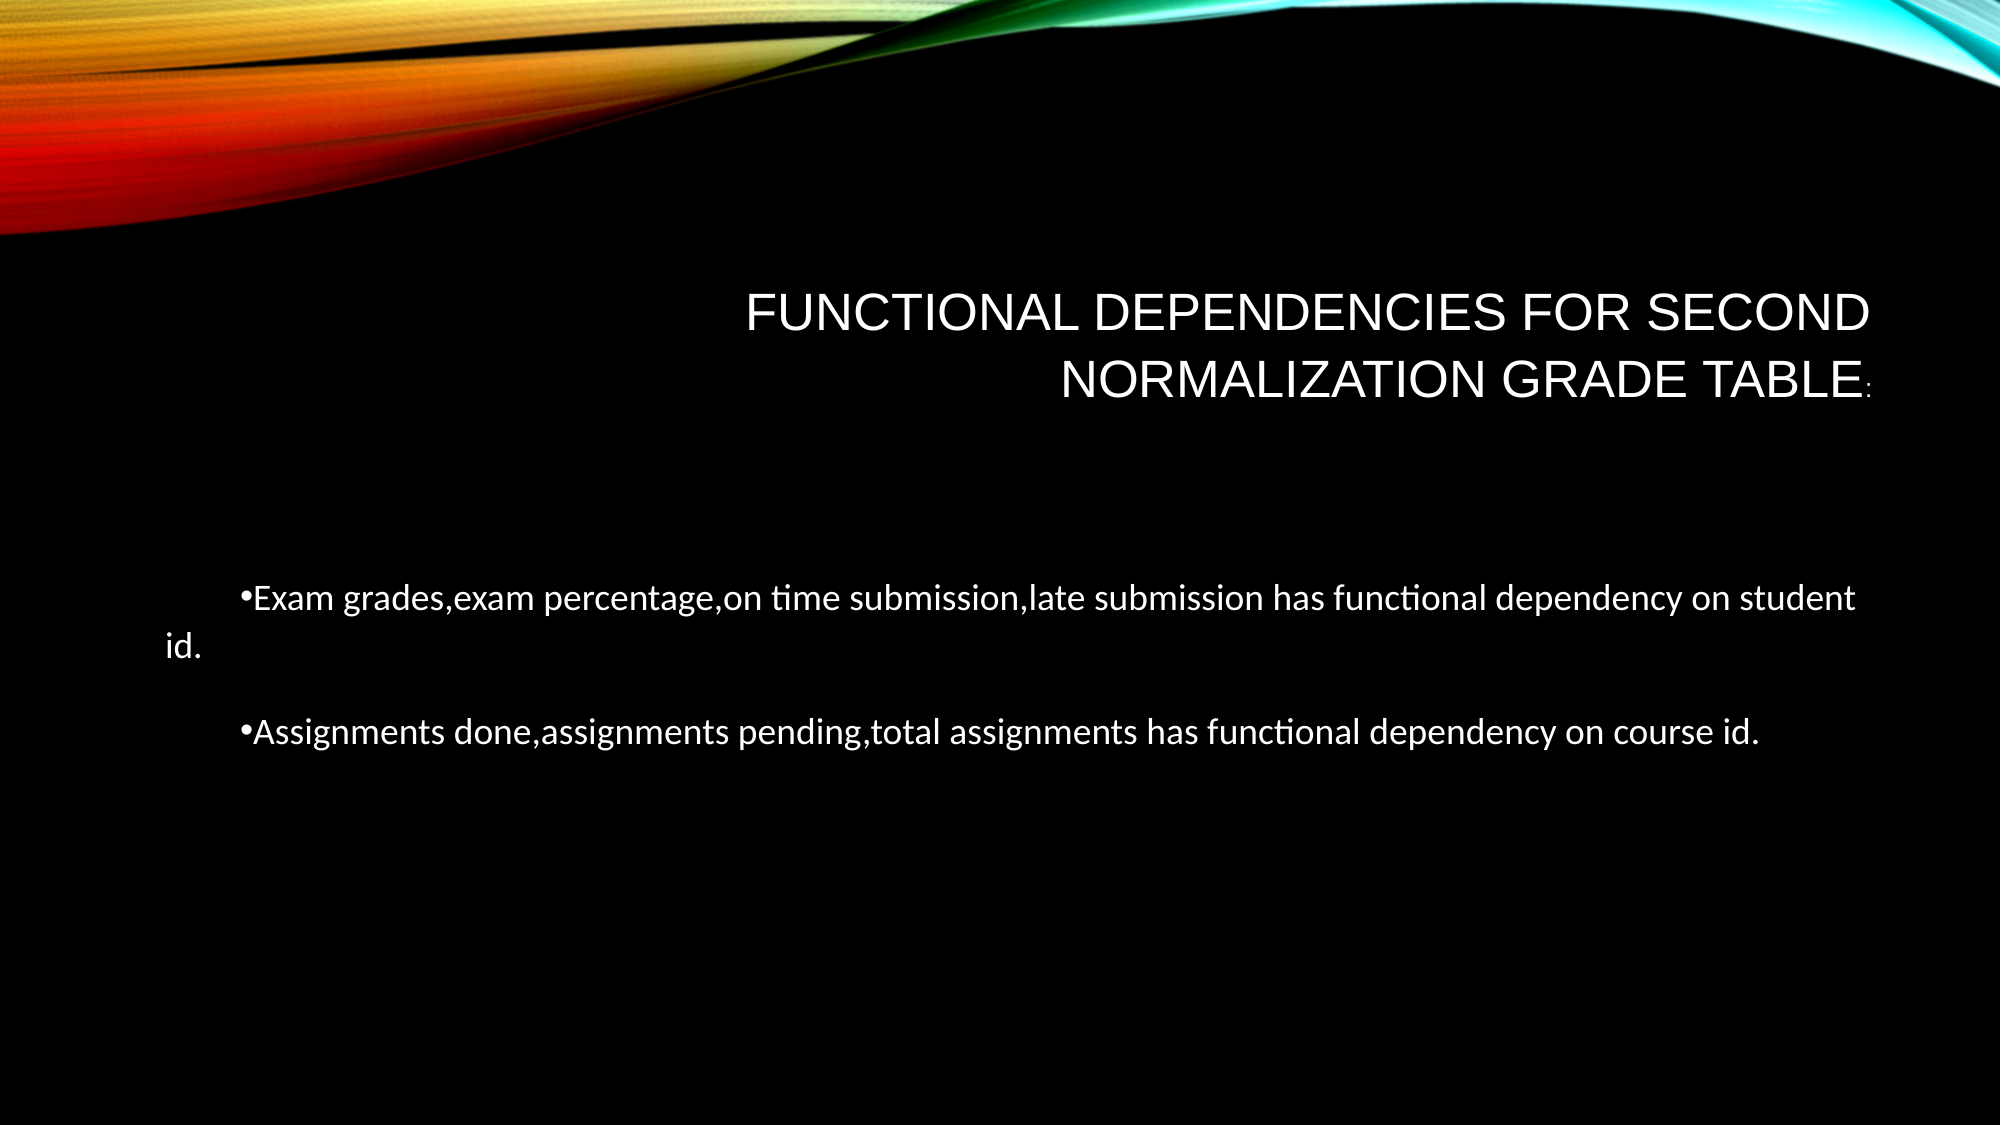

# FUNCTIONAL DEPENDENCIES FOR SECOND NORMALIZATION GRADE TABLE:
Exam grades,exam percentage,on time submission,late submission has functional dependency on student id.
Assignments done,assignments pending,total assignments has functional dependency on course id.